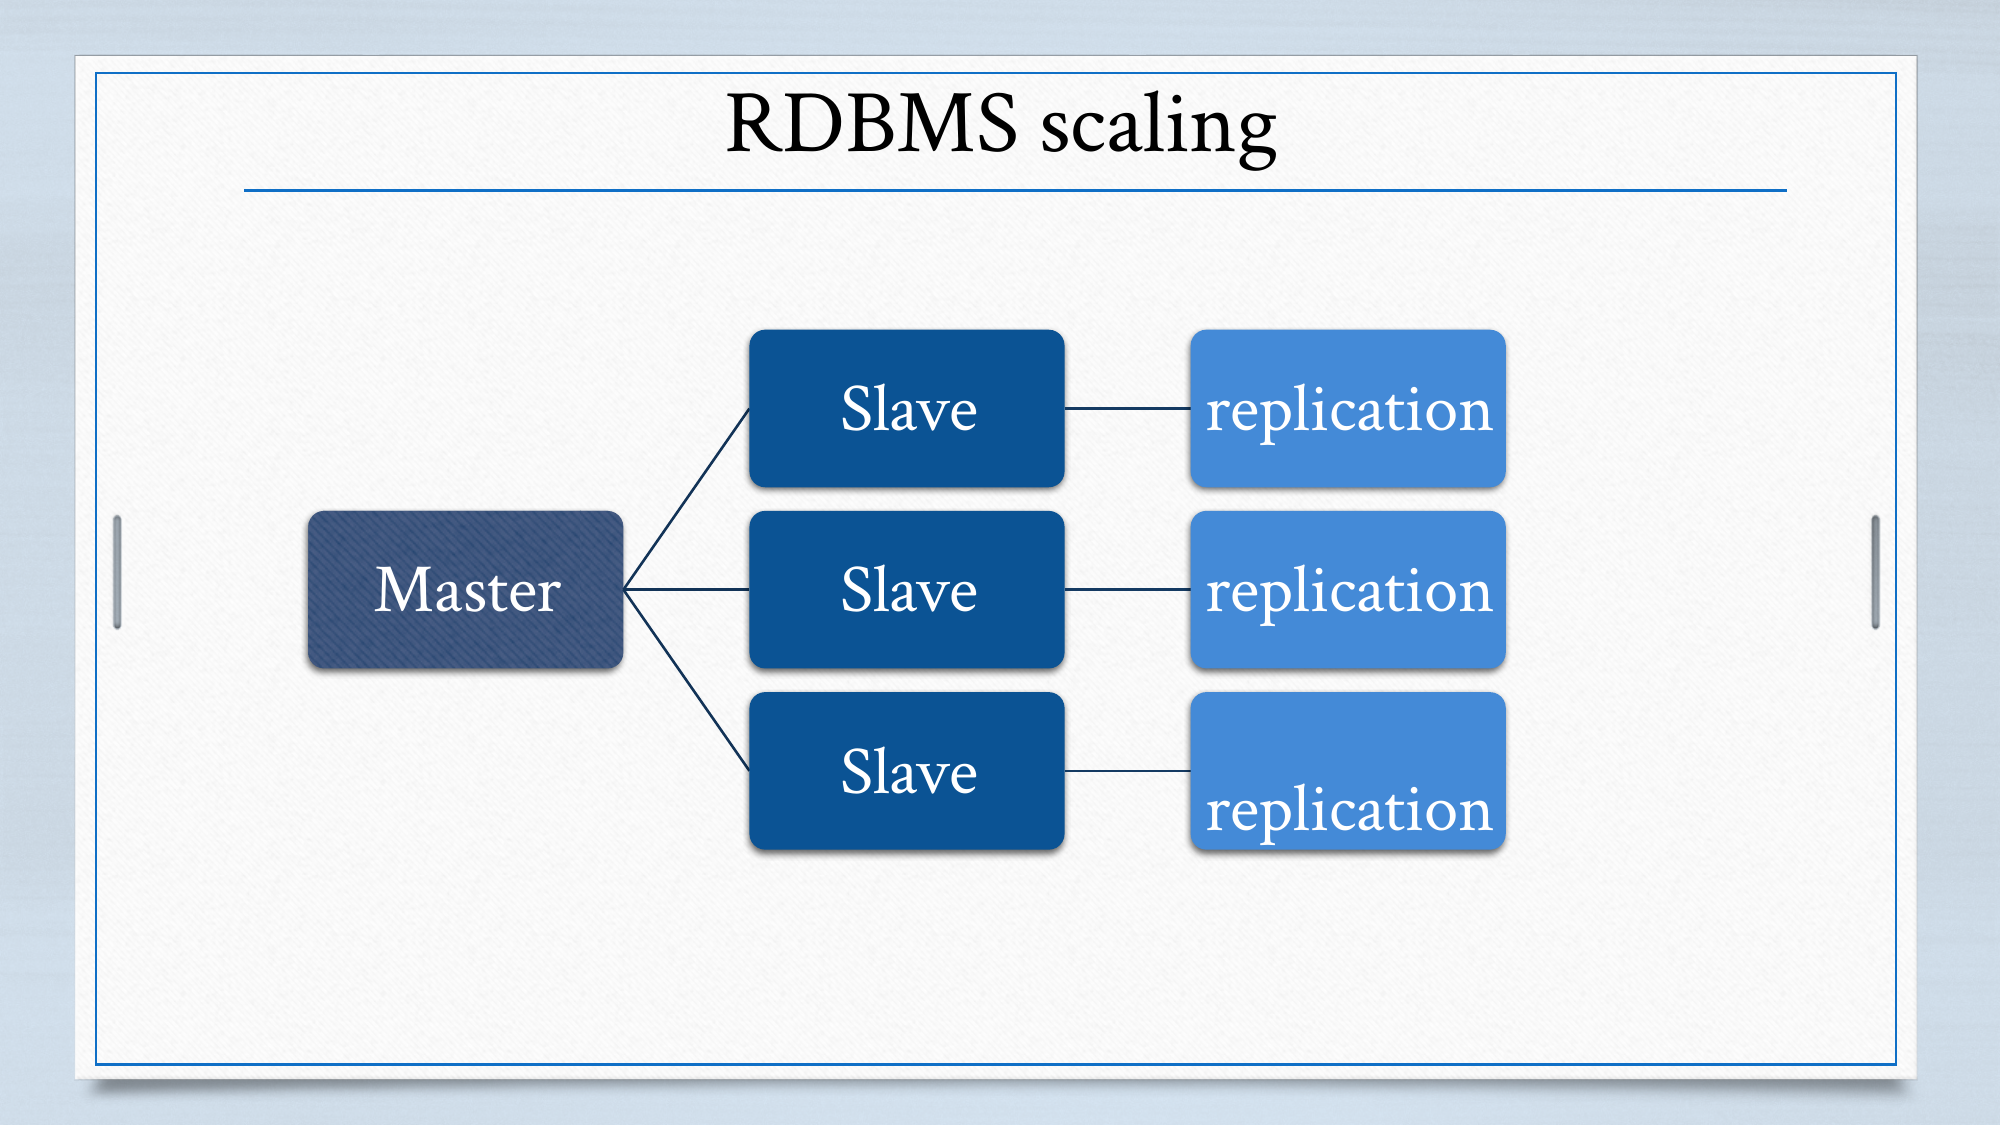

# RDBMS scaling
Master

Slave

replication

Slave

replication

Slave

 replication